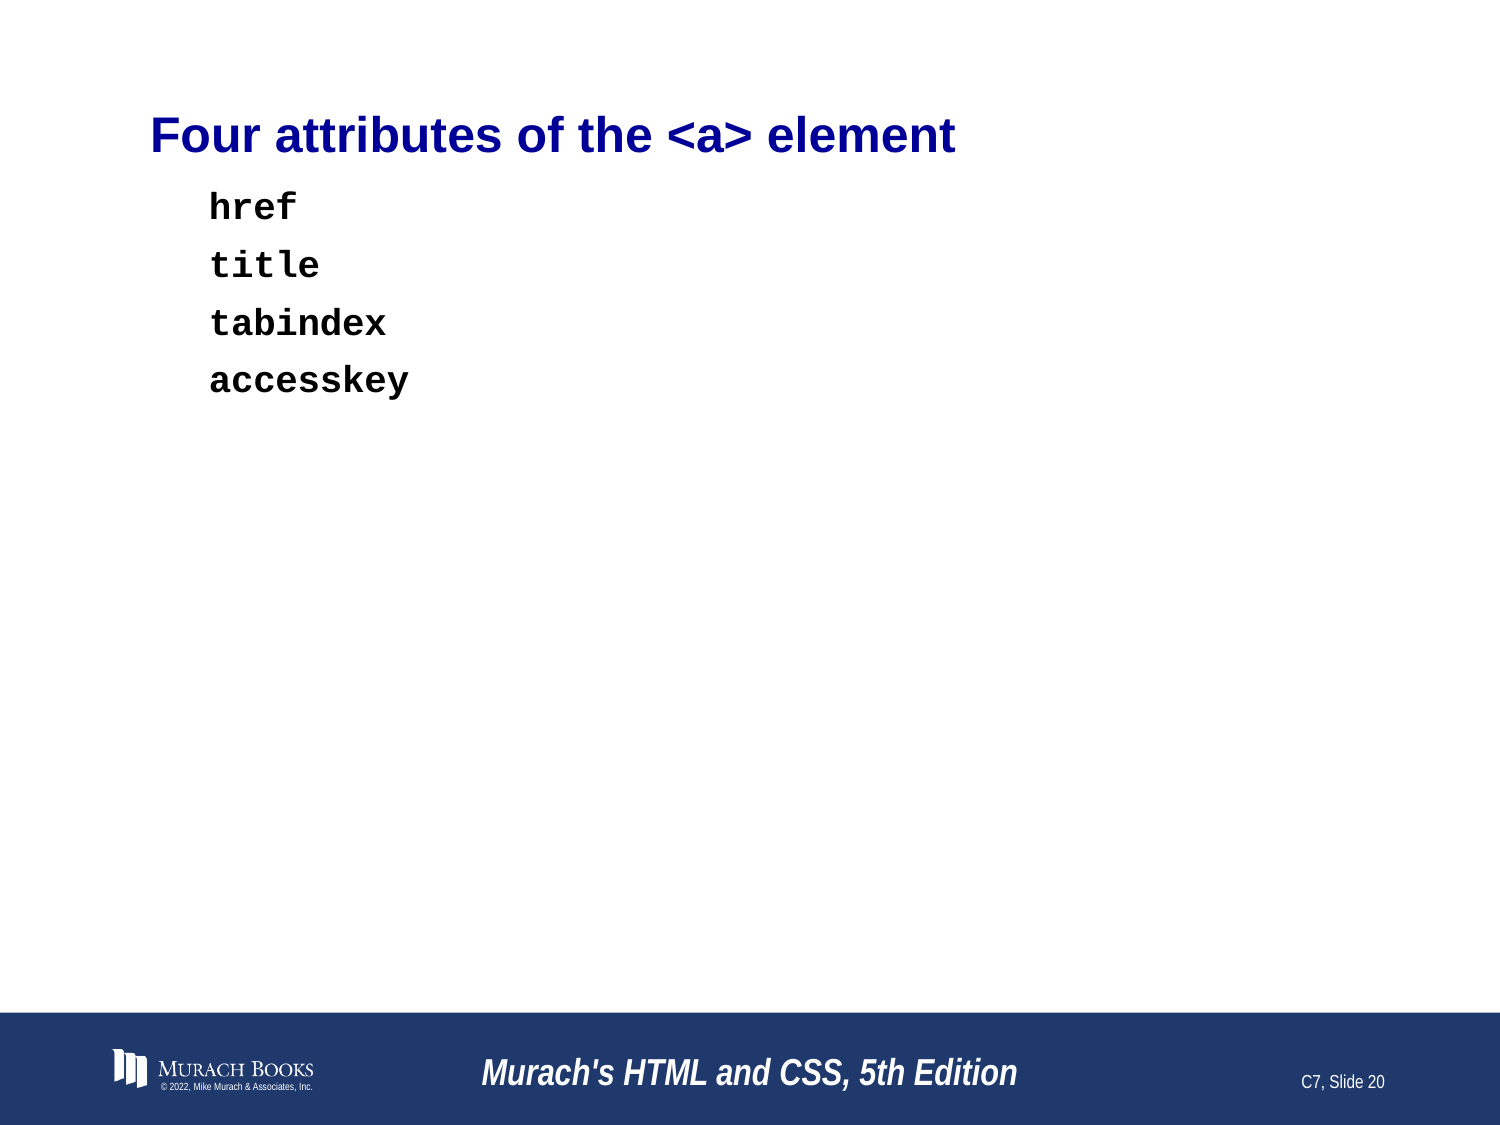

# Four attributes of the <a> element
href
title
tabindex
accesskey

© 2022, Mike Murach & Associates, Inc.
Murach's HTML and CSS, 5th Edition

C7, Slide 20